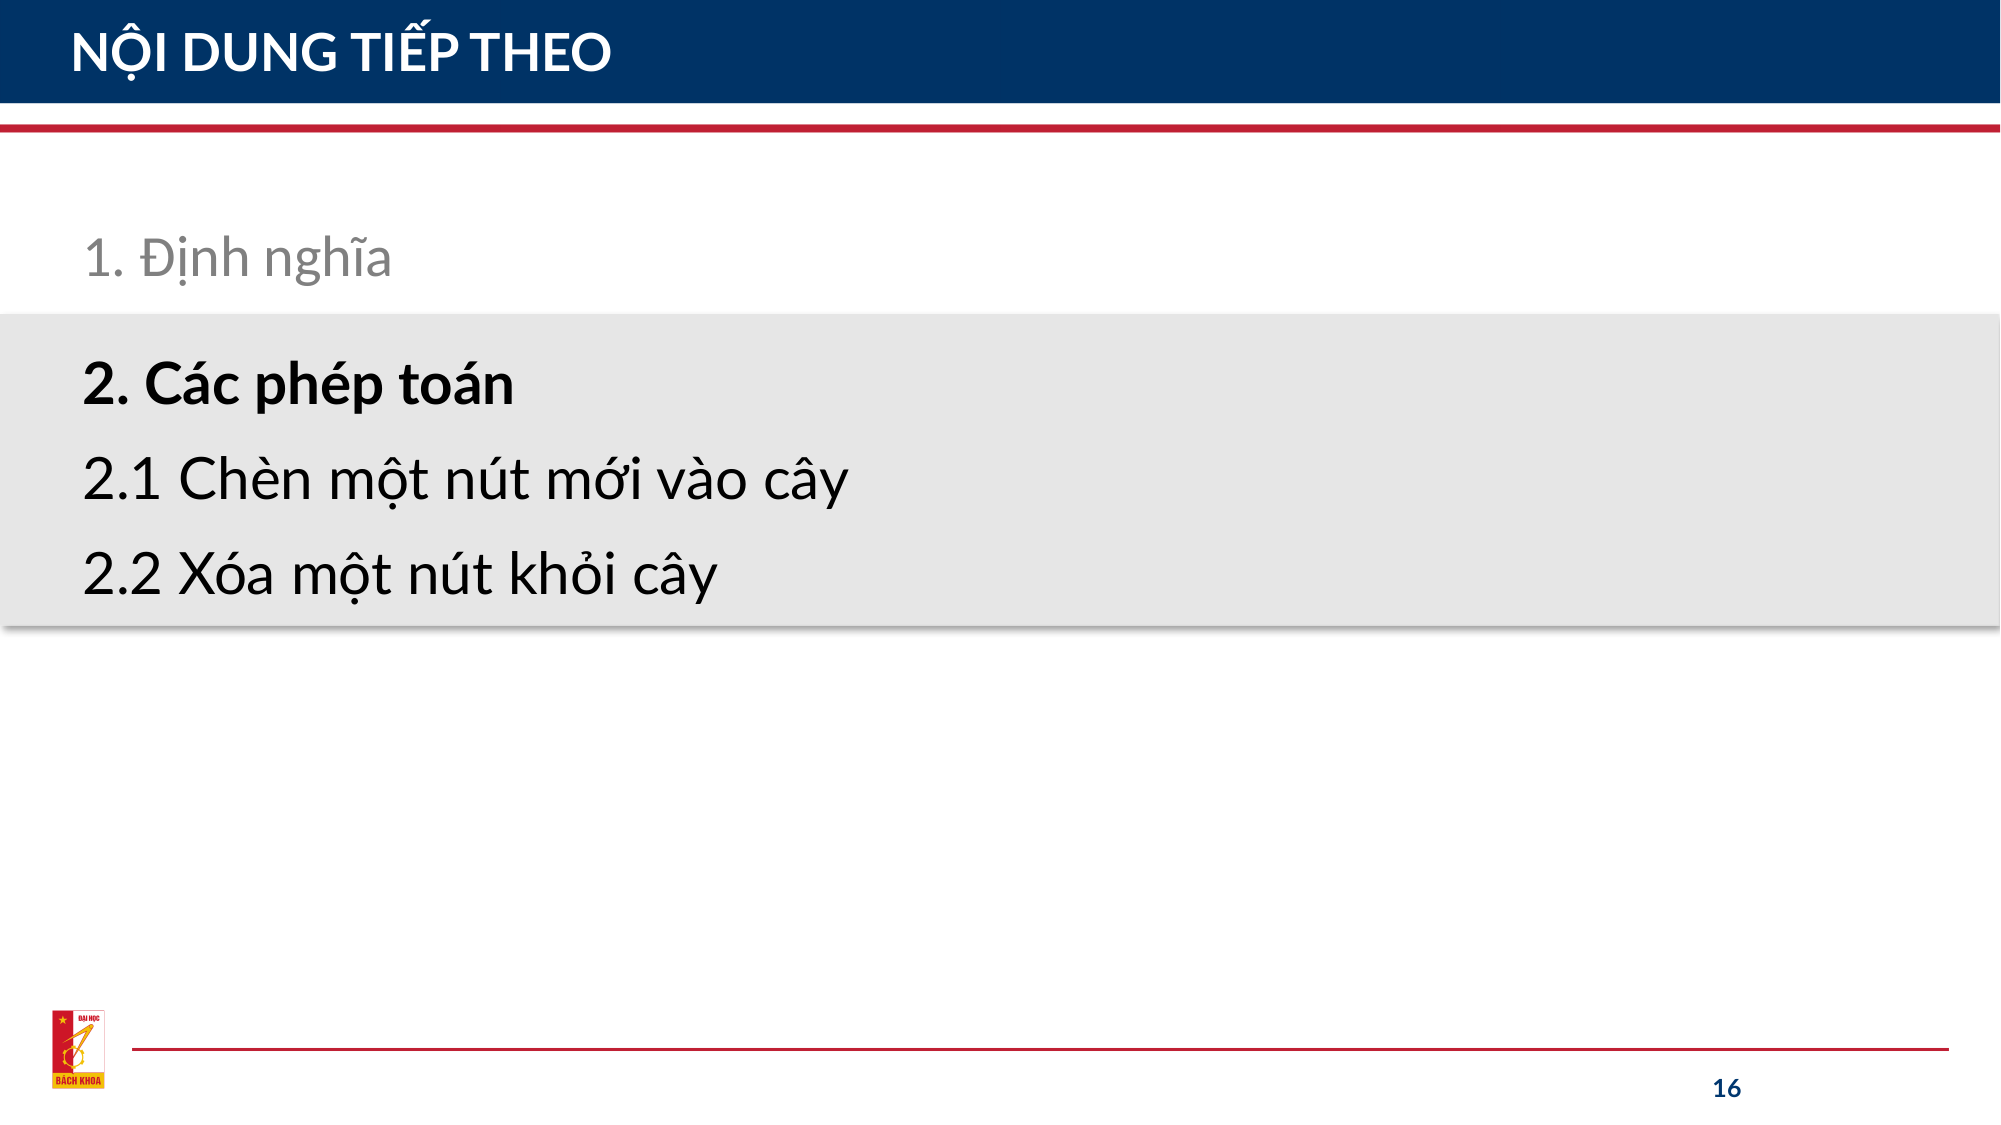

# NỘI DUNG TIẾP THEO

1. Định nghĩa

2. Các phép toán
2.1 Chèn một nút mới vào cây
2.2 Xóa một nút khỏi cây

16